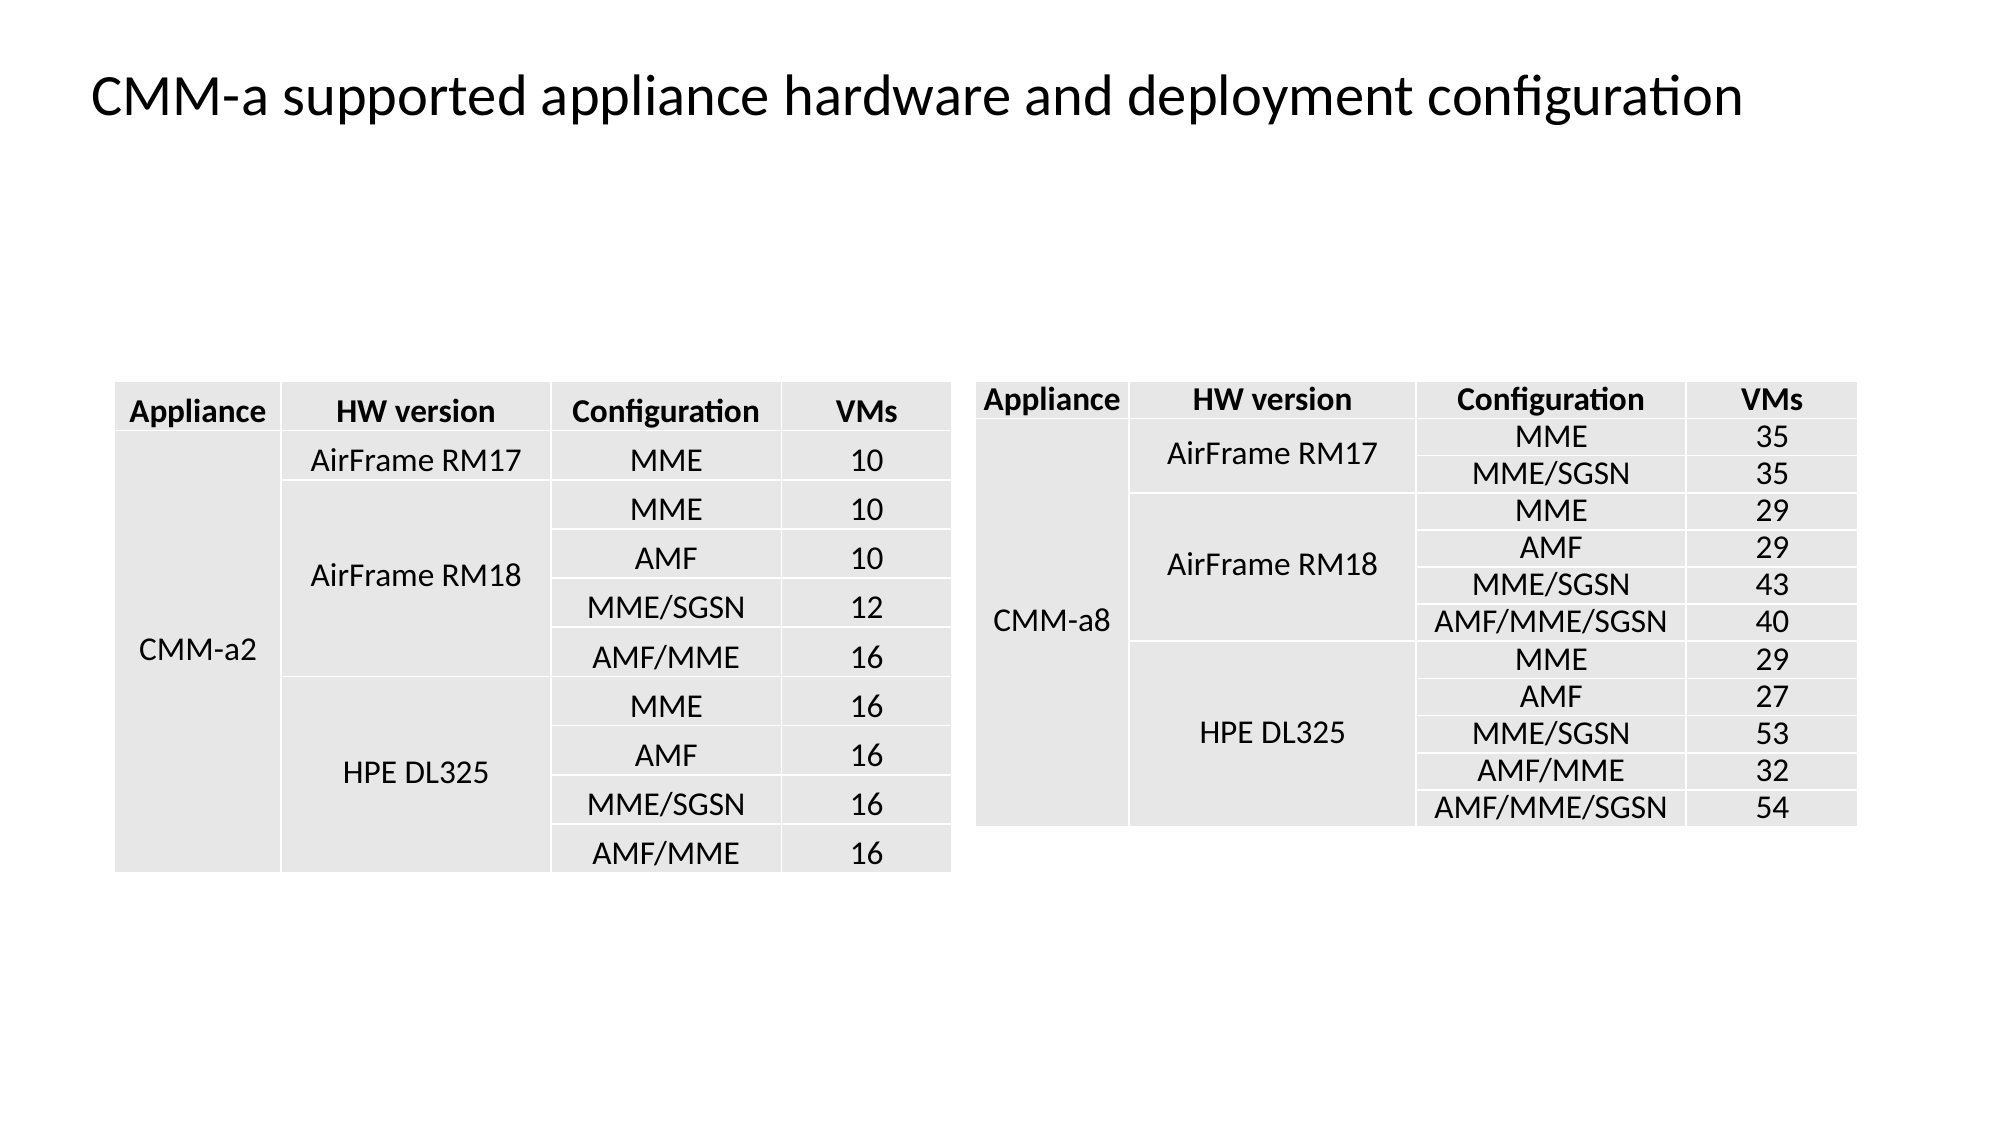

# CMM-a supported appliance hardware and deployment configuration

| Appliance | HW version | Configuration | VMs |
| --- | --- | --- | --- |
| CMM-a2 | AirFrame RM17 | MME | 10 |
|  | AirFrame RM18 | MME | 10 |
|  |  | AMF | 10 |
|  |  | MME/SGSN | 12 |
|  |  | AMF/MME | 16 |
|  | HPE DL325 | MME | 16 |
|  |  | AMF | 16 |
|  |  | MME/SGSN | 16 |
|  |  | AMF/MME | 16 |
| Appliance | HW version | Configuration | VMs |
| --- | --- | --- | --- |
| CMM-a8 | AirFrame RM17 | MME | 35 |
|  |  | MME/SGSN | 35 |
|  | AirFrame RM18 | MME | 29 |
|  |  | AMF | 29 |
|  |  | MME/SGSN | 43 |
|  |  | AMF/MME/SGSN | 40 |
|  | HPE DL325 | MME | 29 |
|  |  | AMF | 27 |
|  |  | MME/SGSN | 53 |
|  |  | AMF/MME | 32 |
|  |  | AMF/MME/SGSN | 54 |